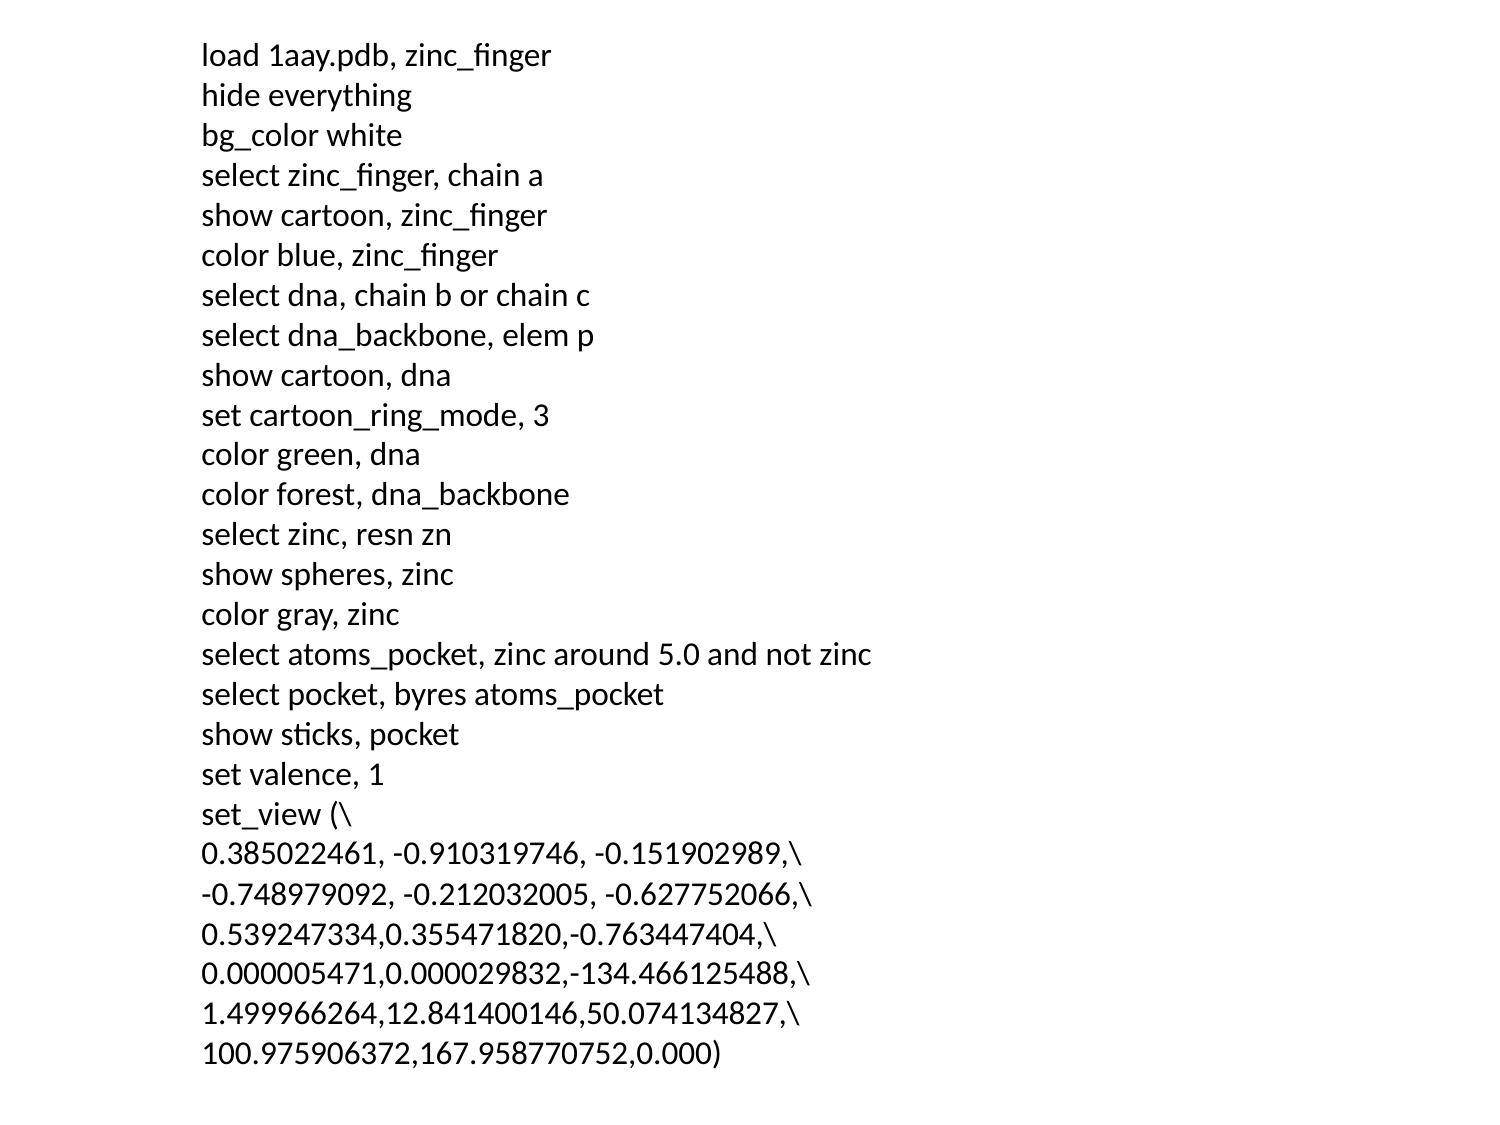

load 1aay.pdb, zinc_finger
hide everything
bg_color white
select zinc_finger, chain a
show cartoon, zinc_finger
color blue, zinc_finger
select dna, chain b or chain c
select dna_backbone, elem p
show cartoon, dna
set cartoon_ring_mode, 3
color green, dna
color forest, dna_backbone
select zinc, resn zn
show spheres, zinc
color gray, zinc
select atoms_pocket, zinc around 5.0 and not zinc
select pocket, byres atoms_pocket
show sticks, pocket
set valence, 1
set_view (\
0.385022461, -0.910319746, -0.151902989,\
-0.748979092, -0.212032005, -0.627752066,\
0.539247334,0.355471820,-0.763447404,\
0.000005471,0.000029832,-134.466125488,\
1.499966264,12.841400146,50.074134827,\
100.975906372,167.958770752,0.000)